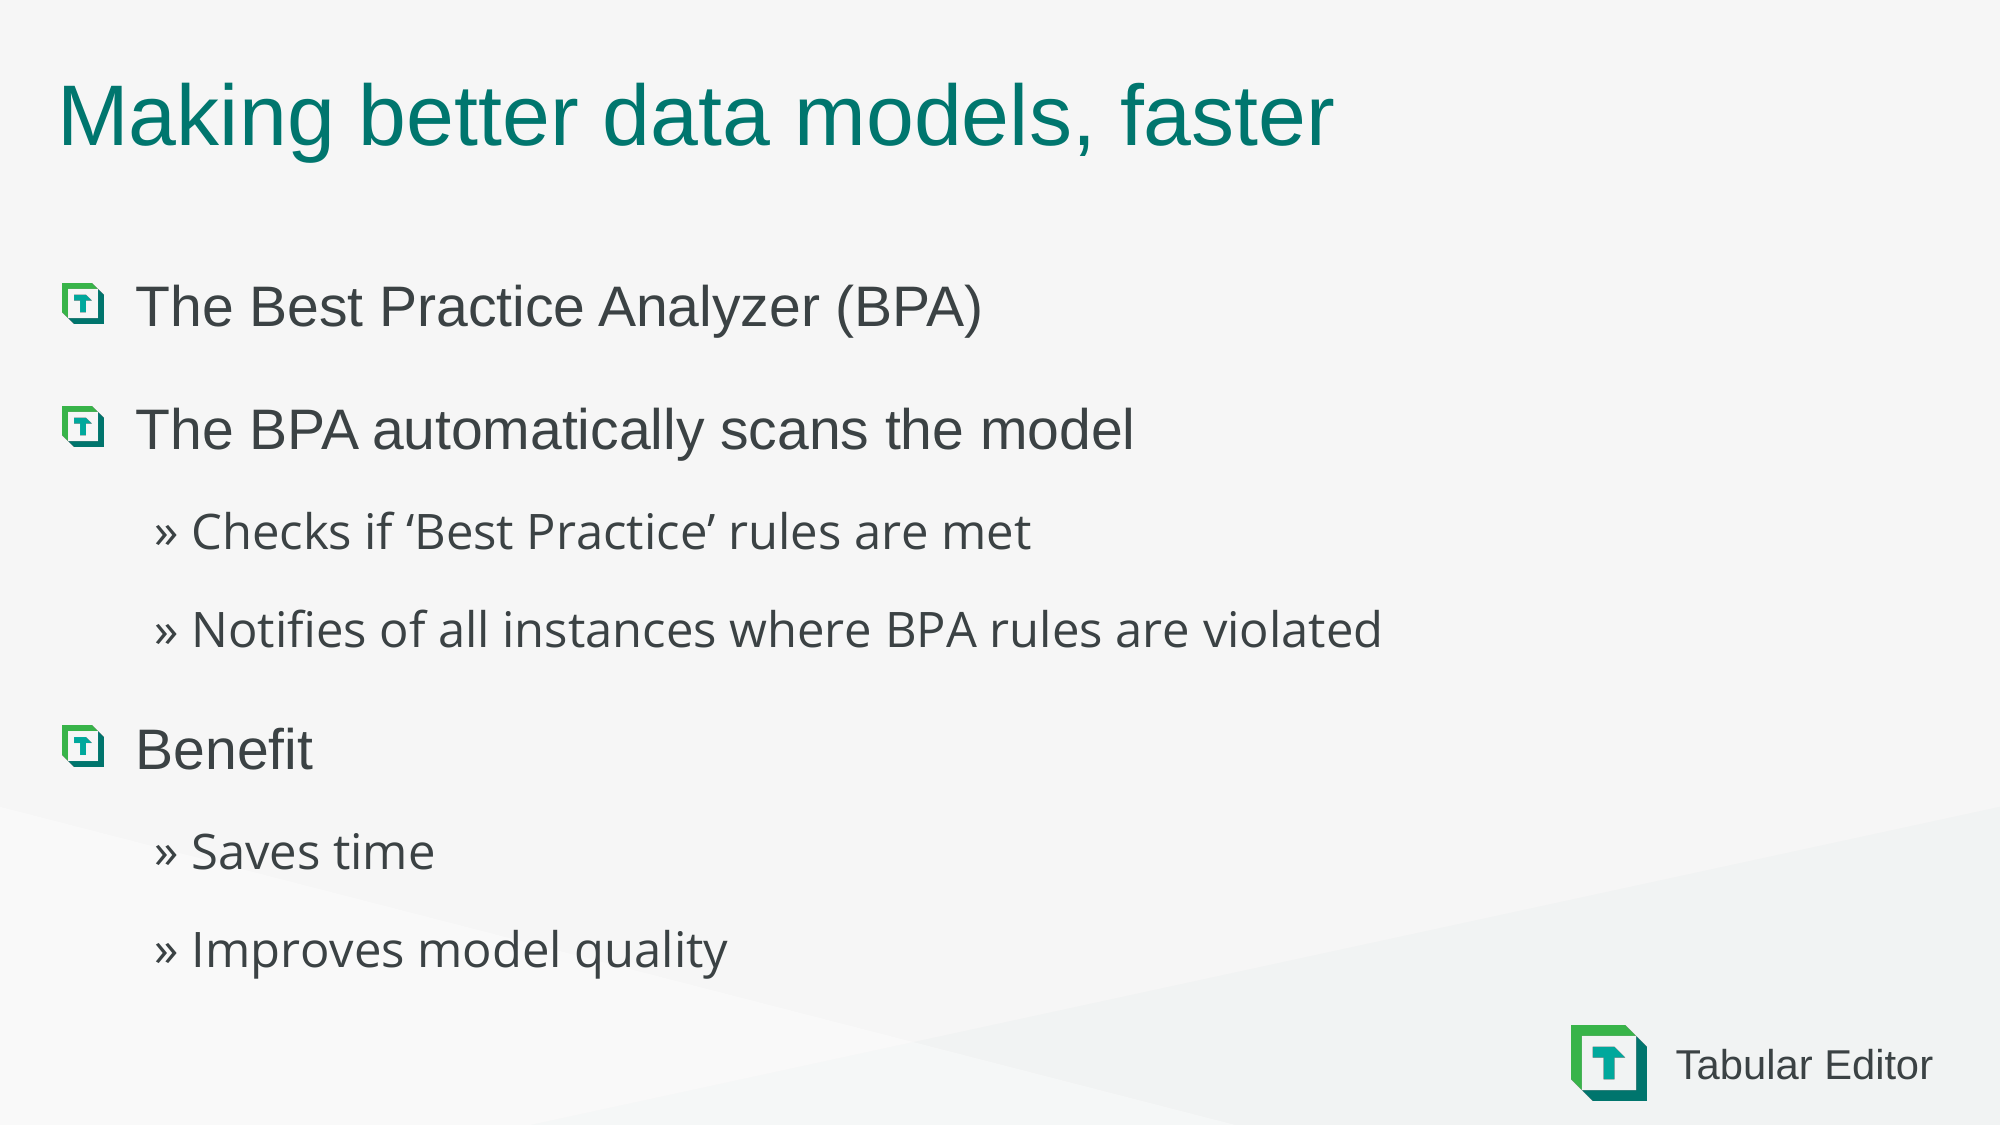

# Making better data models, faster
The Best Practice Analyzer (BPA)
The BPA automatically scans the model
Checks if ‘Best Practice’ rules are met
Notifies of all instances where BPA rules are violated
Benefit
Saves time
Improves model quality